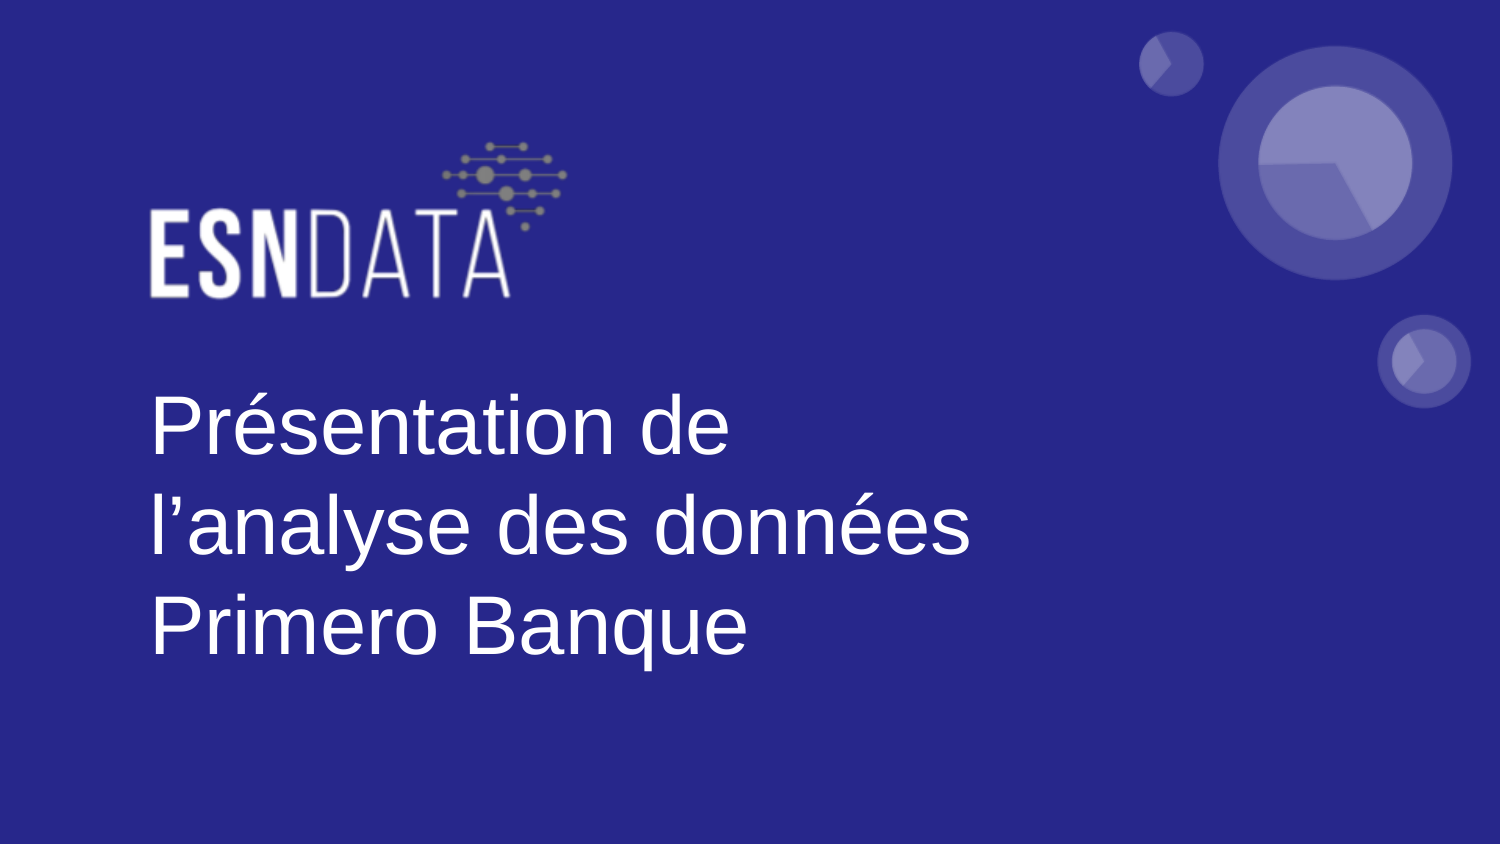

Présentation de l’analyse des données
Primero Banque